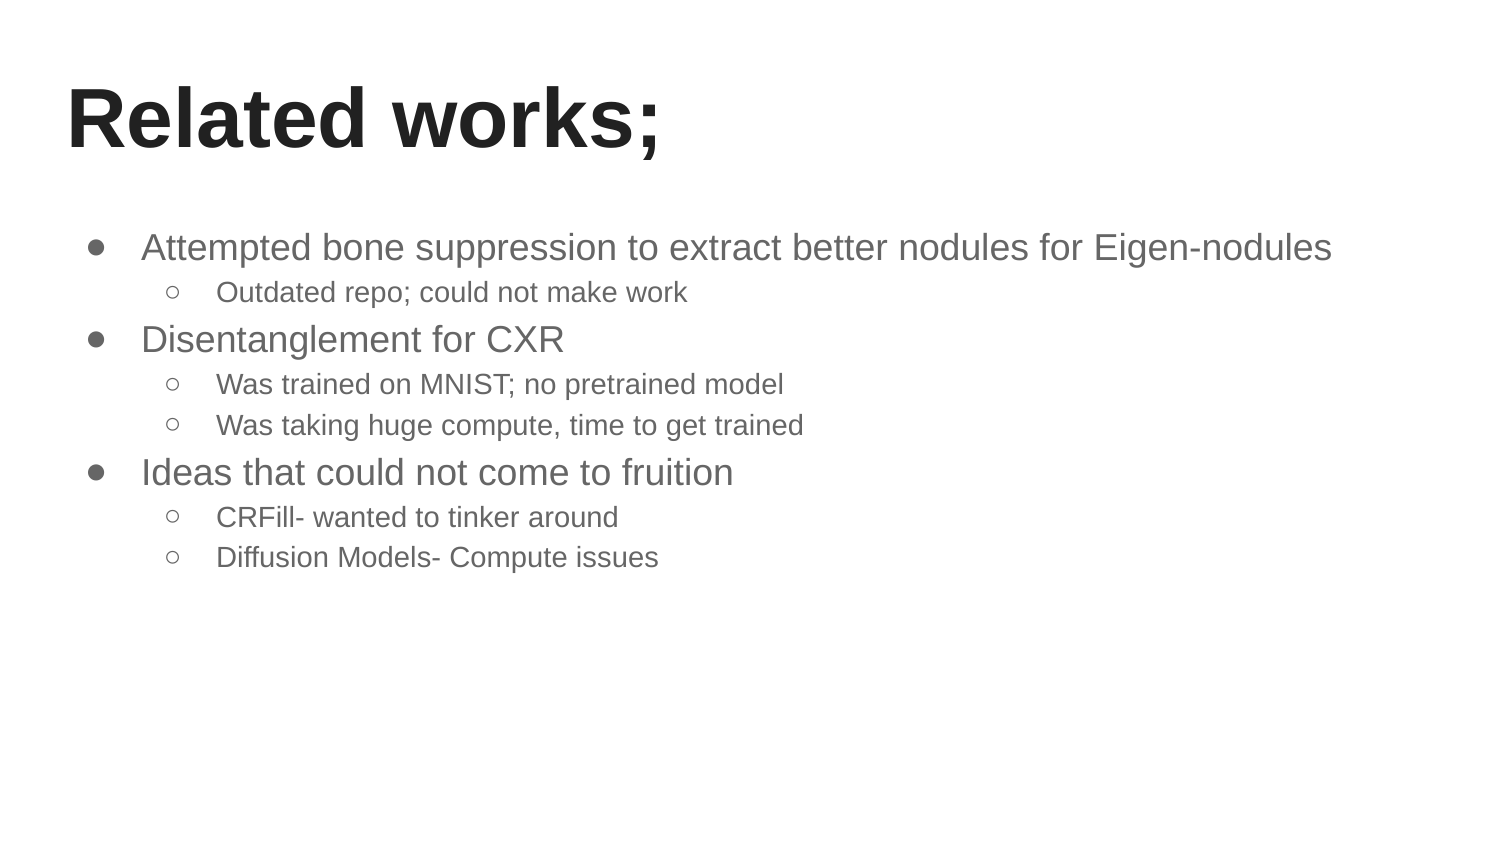

# Related works;
Attempted bone suppression to extract better nodules for Eigen-nodules
Outdated repo; could not make work
Disentanglement for CXR
Was trained on MNIST; no pretrained model
Was taking huge compute, time to get trained
Ideas that could not come to fruition
CRFill- wanted to tinker around
Diffusion Models- Compute issues